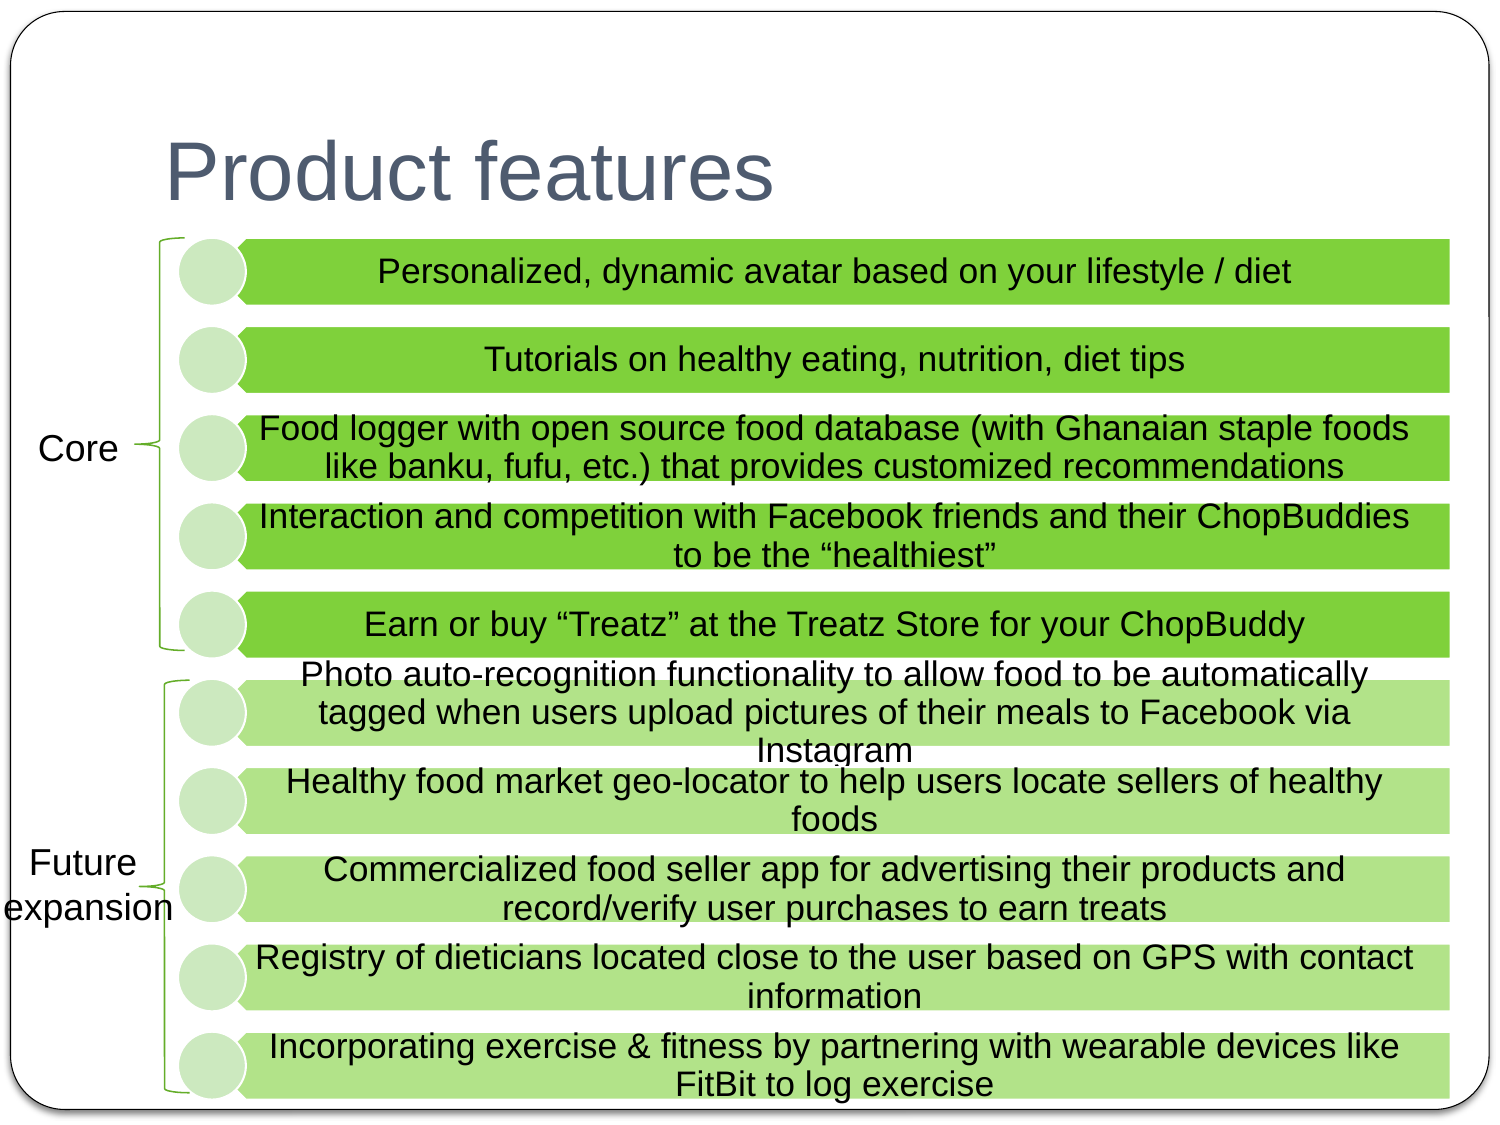

# Product features
Personalized, dynamic avatar based on your lifestyle / diet
Tutorials on healthy eating, nutrition, diet tips
Food logger with open source food database (with Ghanaian staple foods like banku, fufu, etc.) that provides customized recommendations
Interaction and competition with Facebook friends and their ChopBuddies to be the “healthiest”
Earn or buy “Treatz” at the Treatz Store for your ChopBuddy
Photo auto-recognition functionality to allow food to be automatically tagged when users upload pictures of their meals to Facebook via Instagram
Healthy food market geo-locator to help users locate sellers of healthy foods
Commercialized food seller app for advertising their products and record/verify user purchases to earn treats
Registry of dieticians located close to the user based on GPS with contact information
Incorporating exercise & fitness by partnering with wearable devices like FitBit to log exercise

Core

Future
expansion